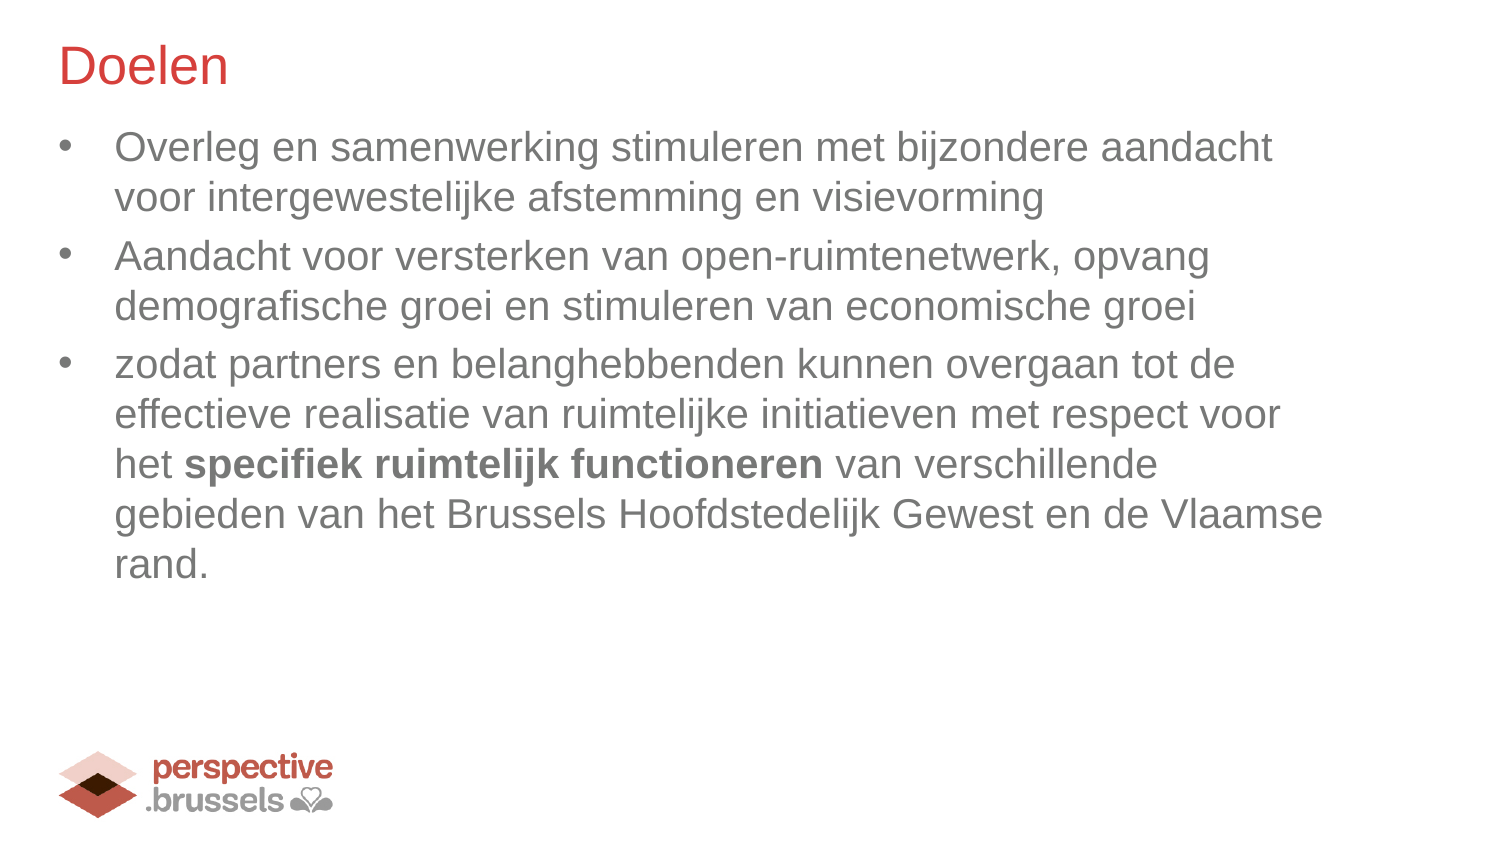

# Doelen
Overleg en samenwerking stimuleren met bijzondere aandacht voor intergewestelijke afstemming en visievorming
Aandacht voor versterken van open-ruimtenetwerk, opvang demografische groei en stimuleren van economische groei
zodat partners en belanghebbenden kunnen overgaan tot de effectieve realisatie van ruimtelijke initiatieven met respect voor het specifiek ruimtelijk functioneren van verschillende gebieden van het Brussels Hoofdstedelijk Gewest en de Vlaamse rand.